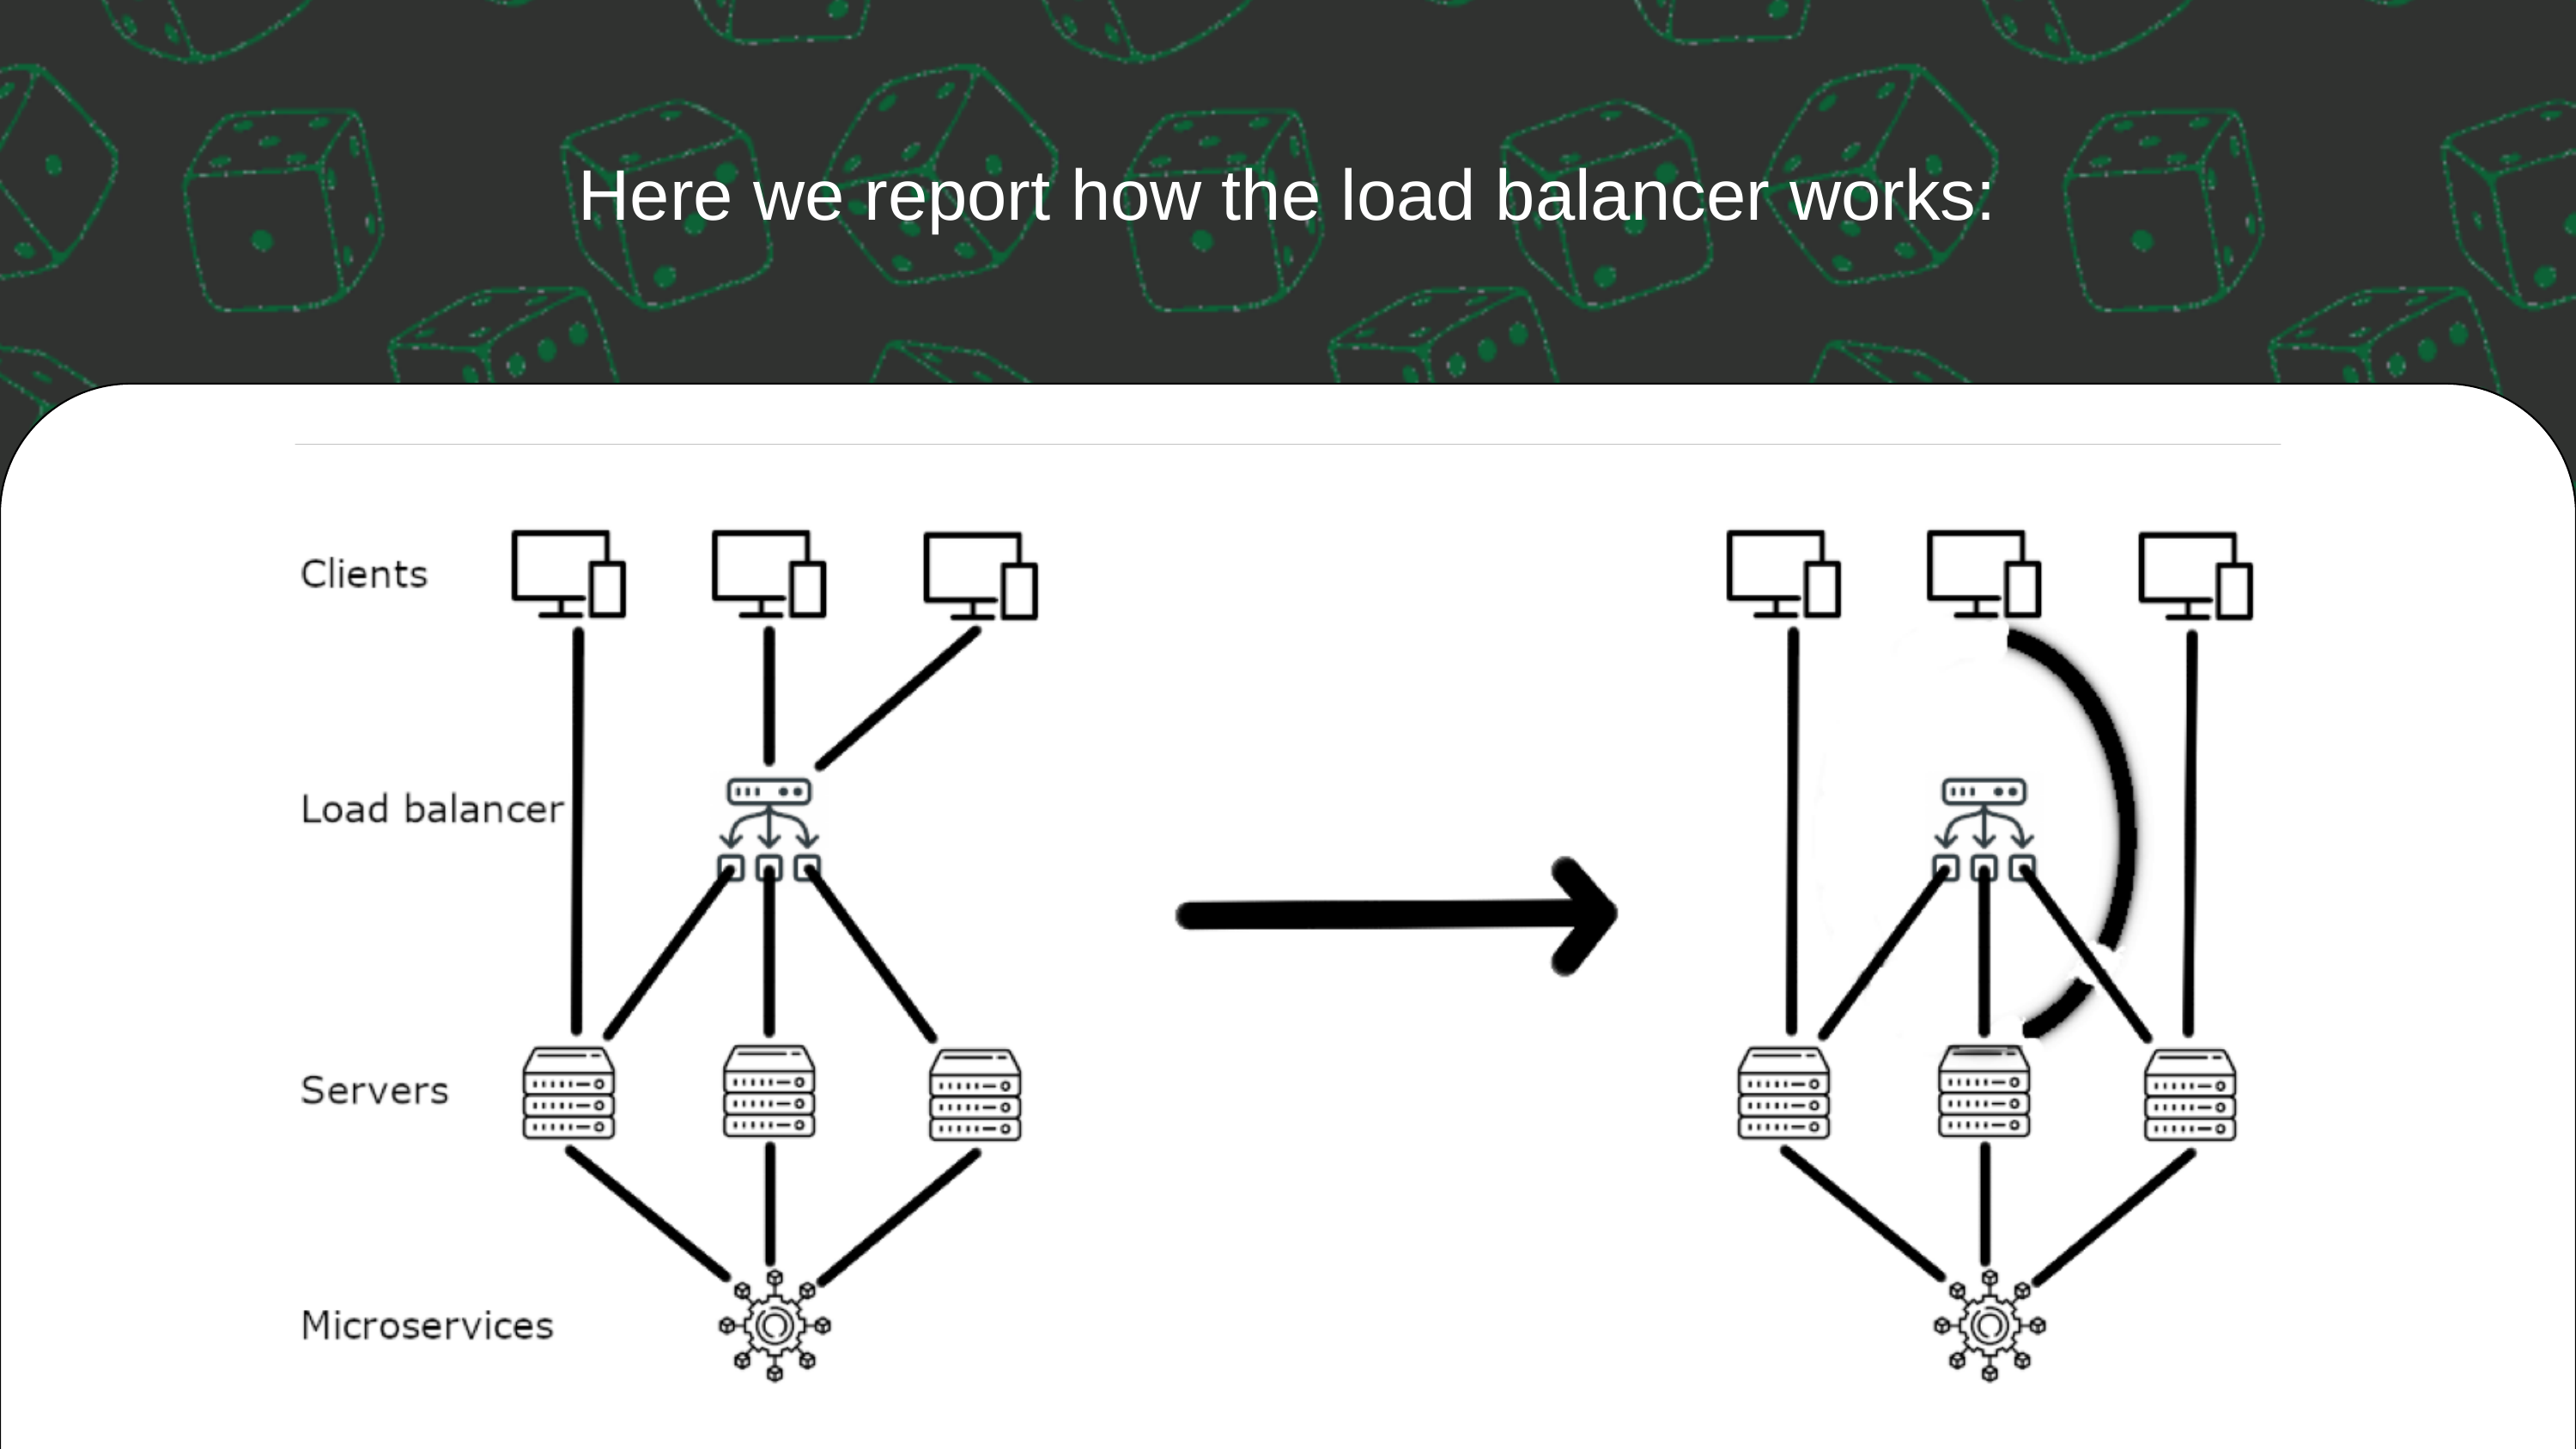

Here we report how the load balancer works: